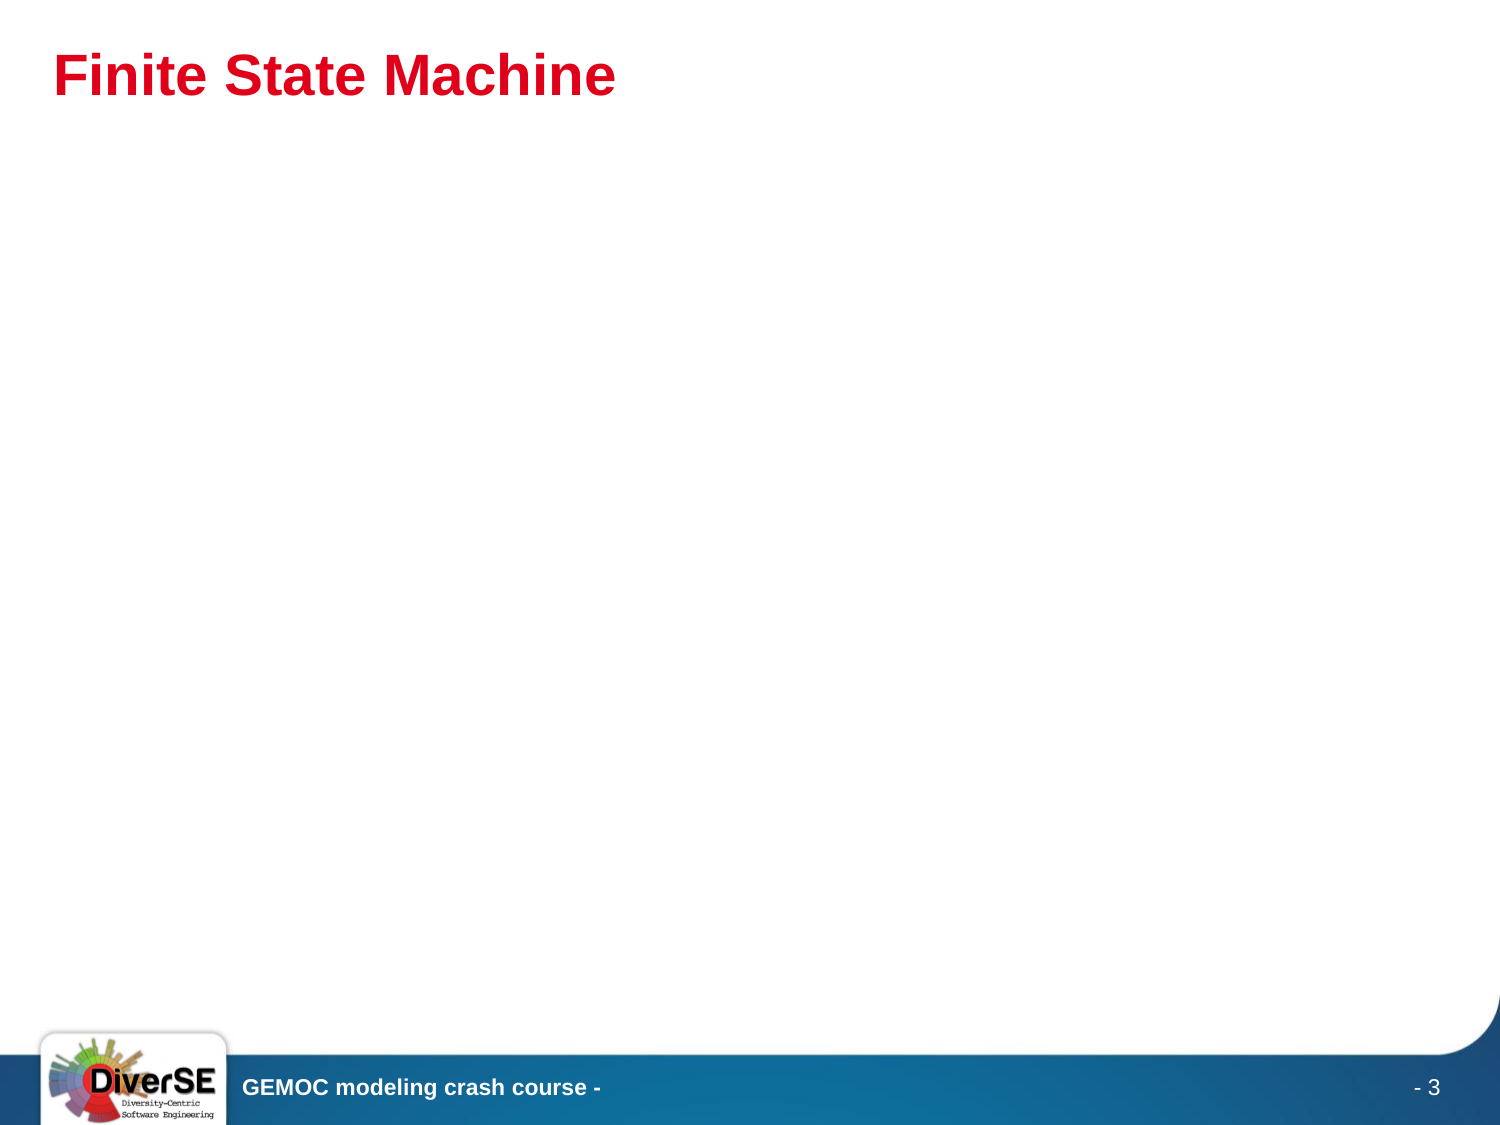

# Finite State Machine

GEMOC modeling crash course -
- 3